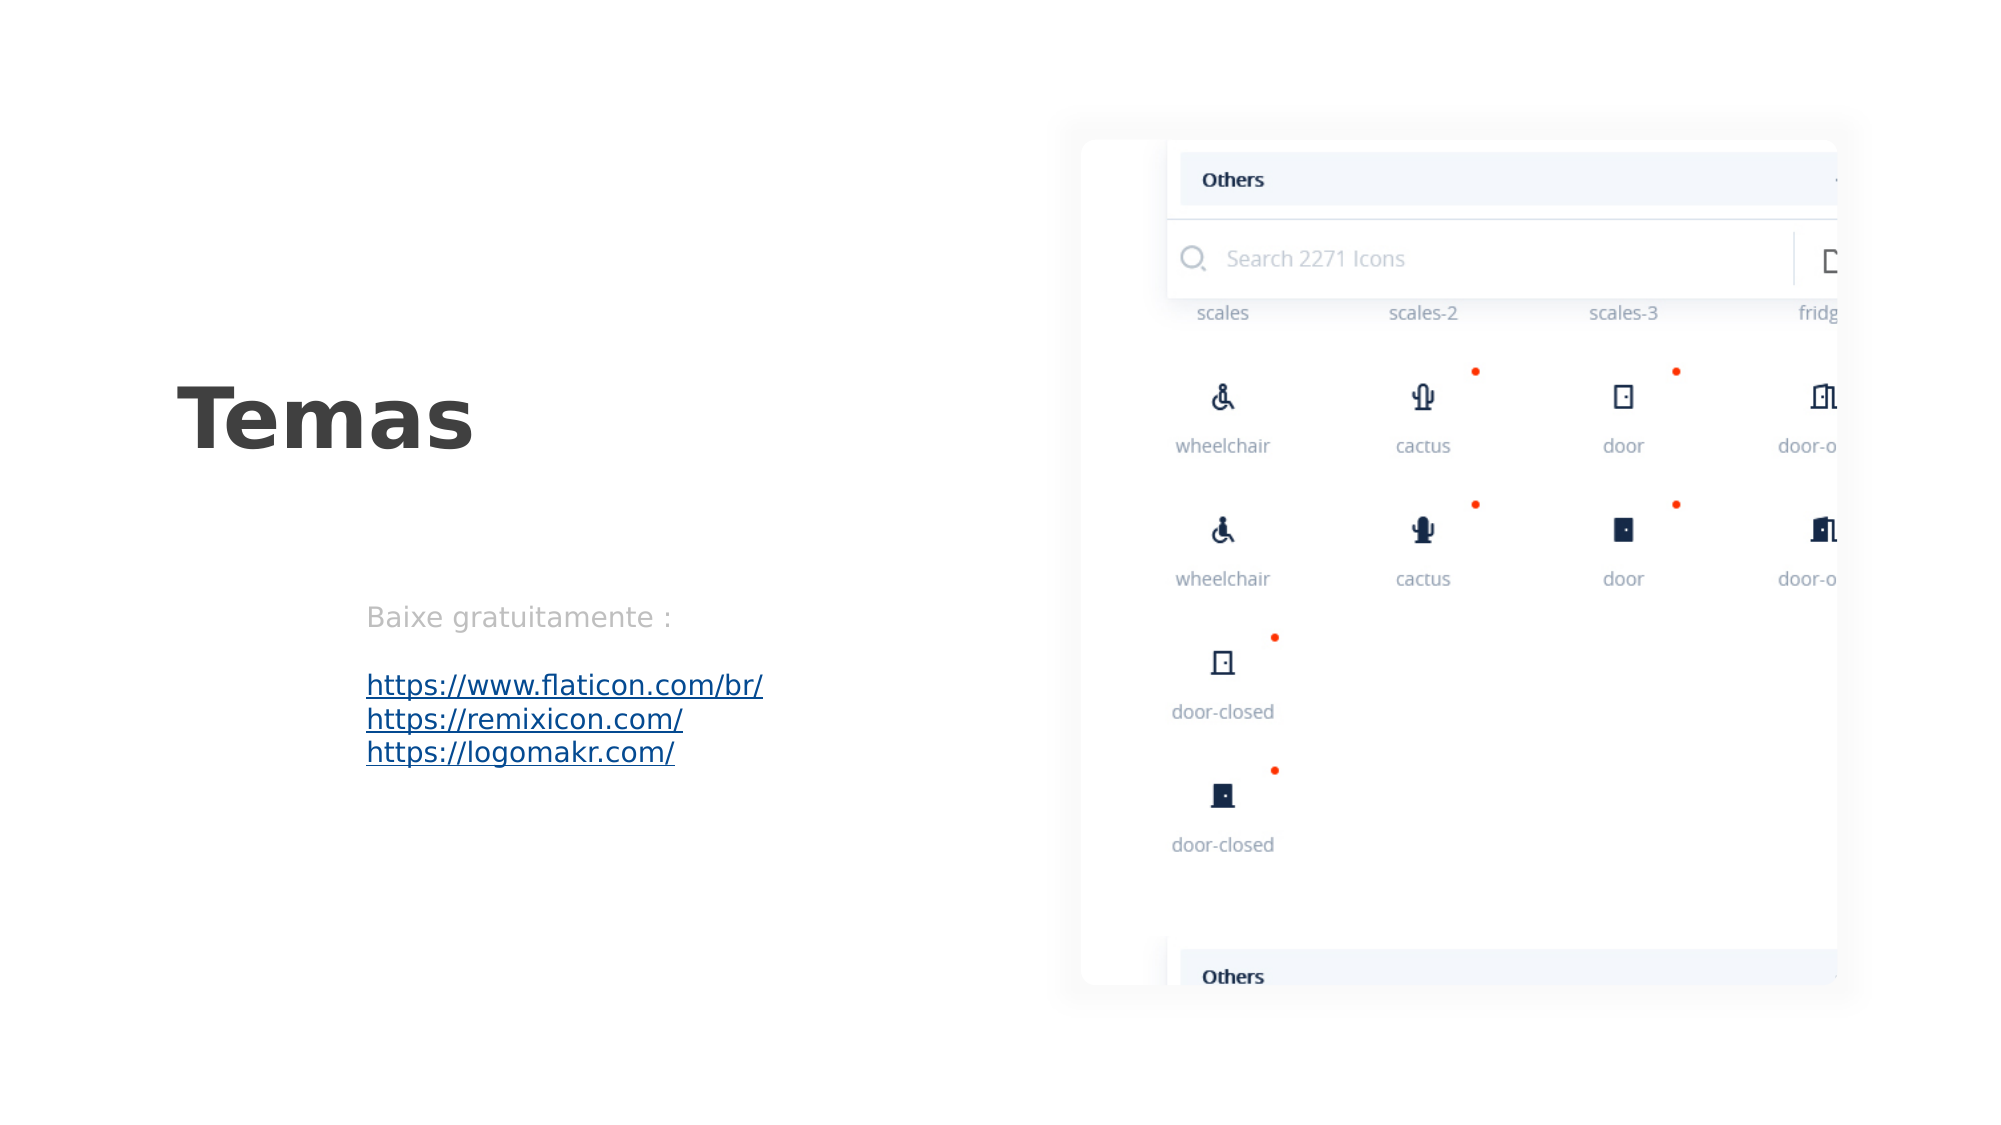

Temas

Baixe gratuitamente :

https://www.flaticon.com/br/
https://remixicon.com/
https://logomakr.com/